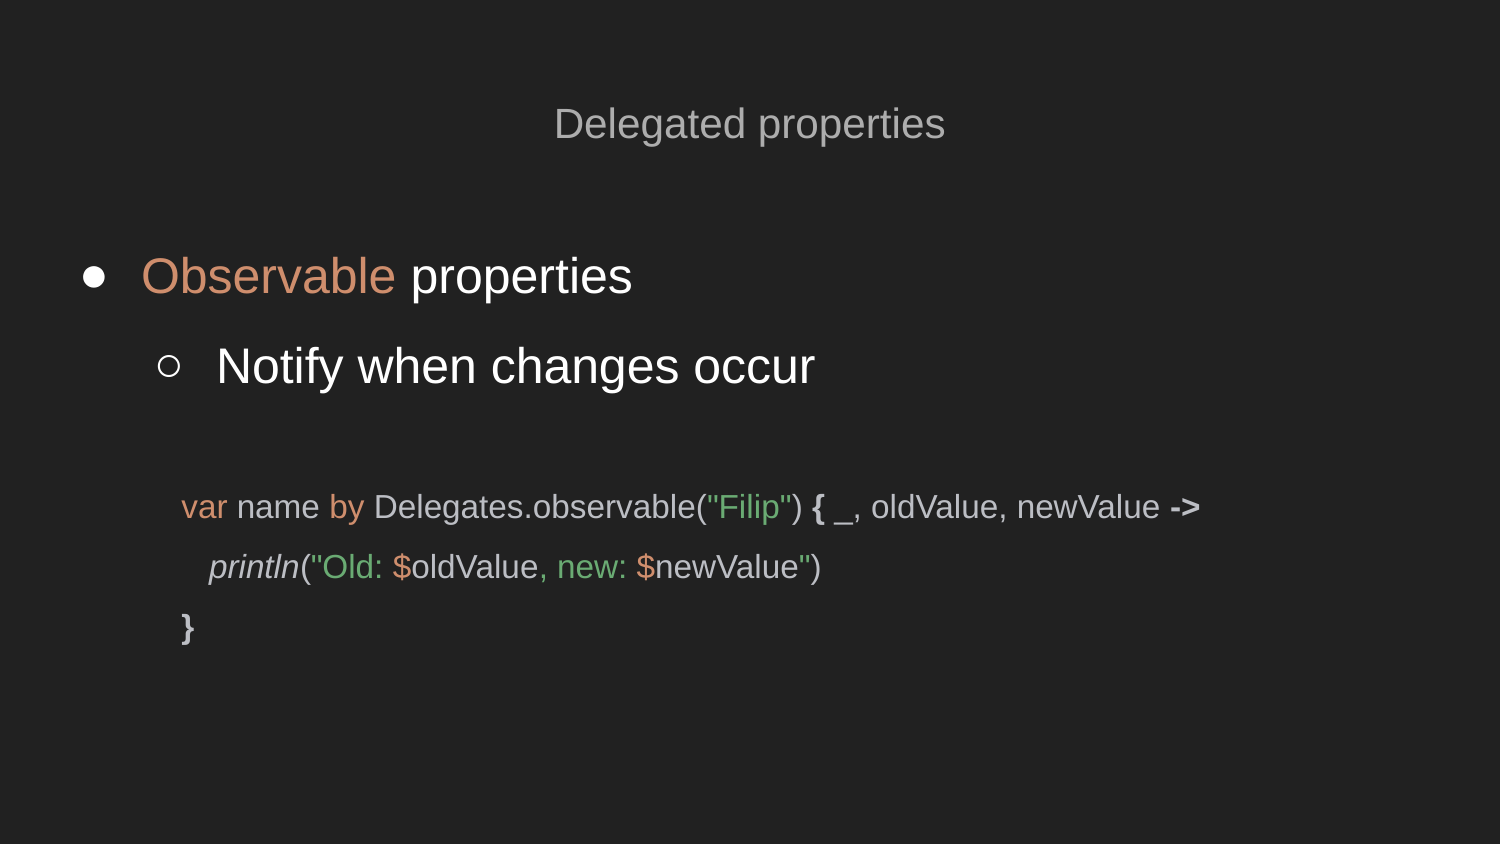

Delegated properties

# Observable properties
Notify when changes occur
var name by Delegates.observable("Filip") { _, oldValue, newValue ->
   println("Old: $oldValue, new: $newValue")
}